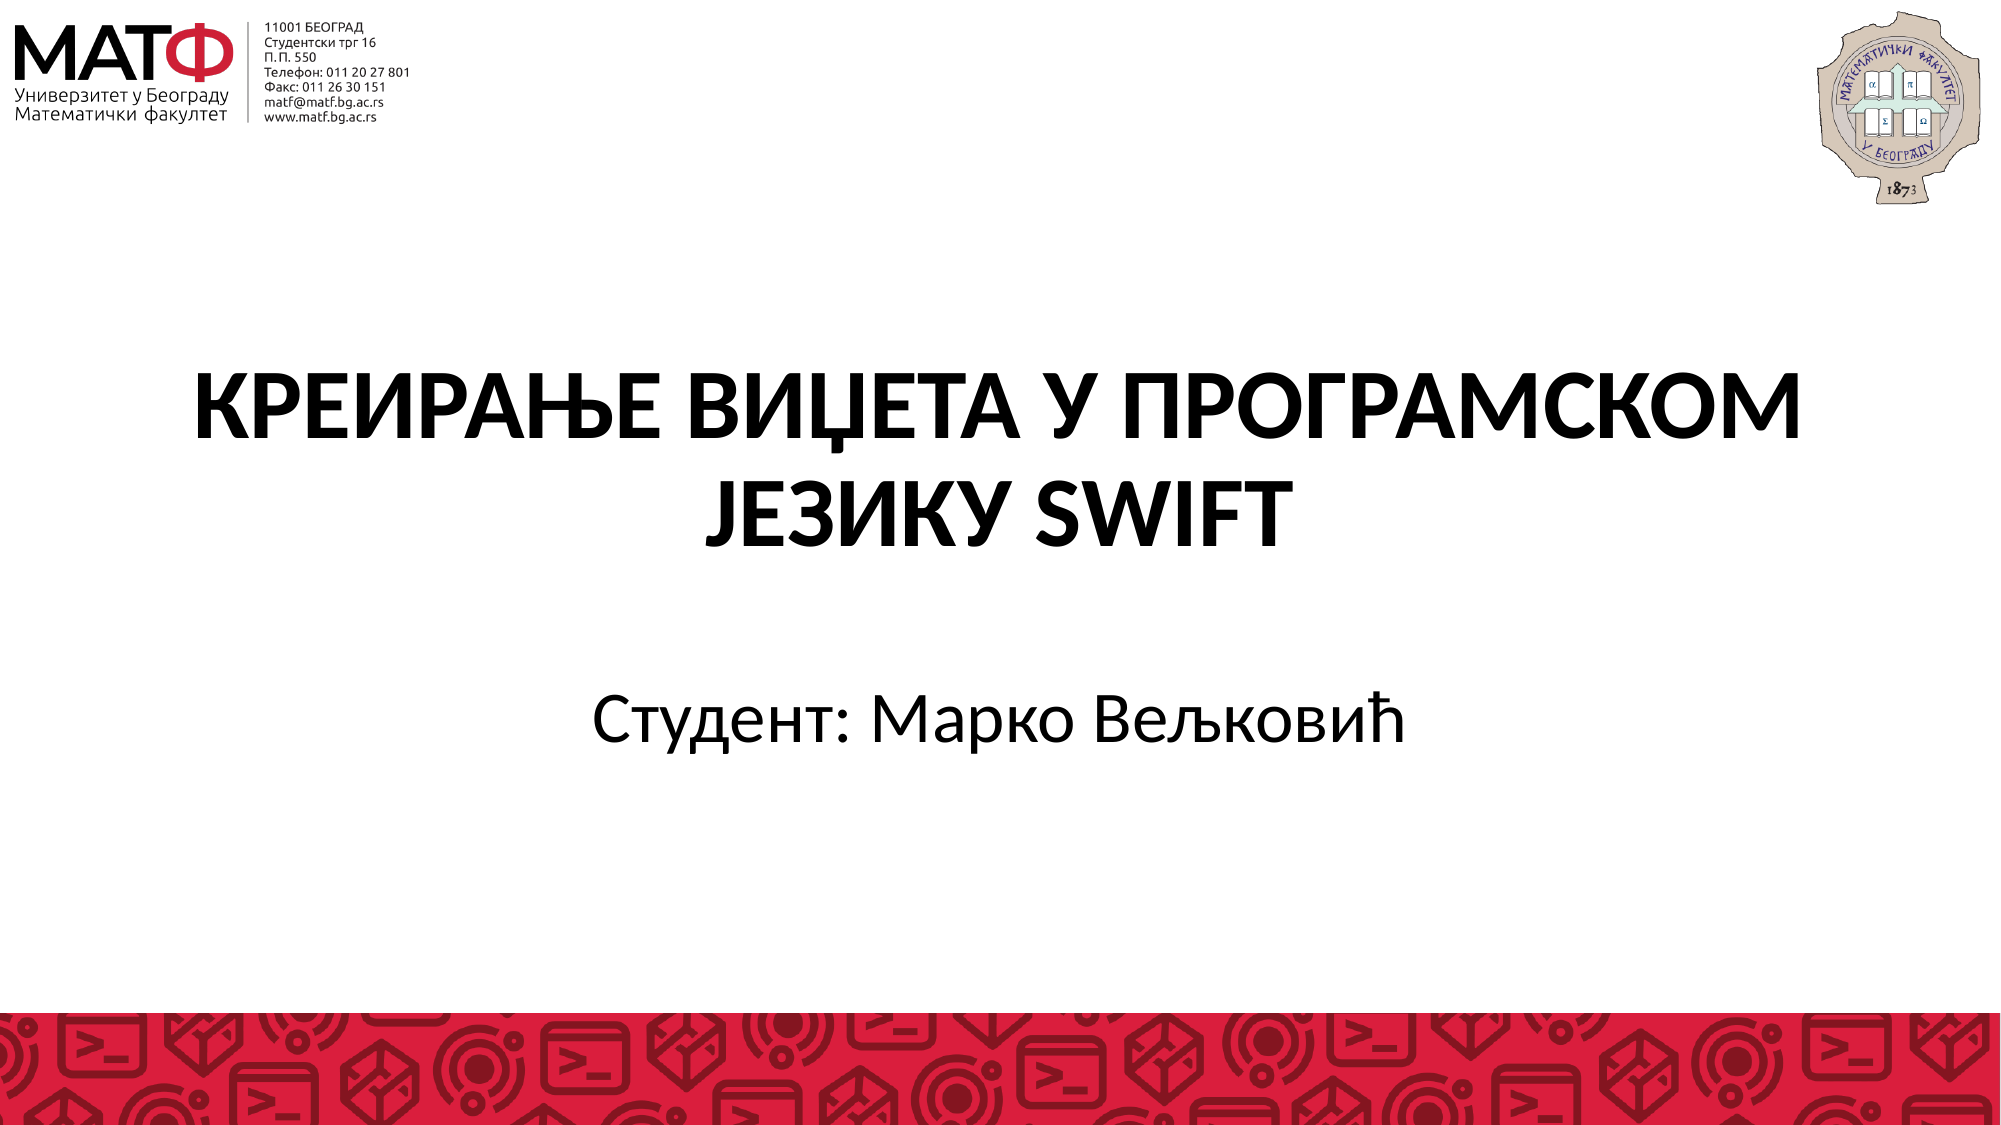

# КРЕИРАЊЕ ВИЏЕТА У ПРОГРАМСКОМ JЕЗИКУ SWIFT

Студент: Марко Вељковић